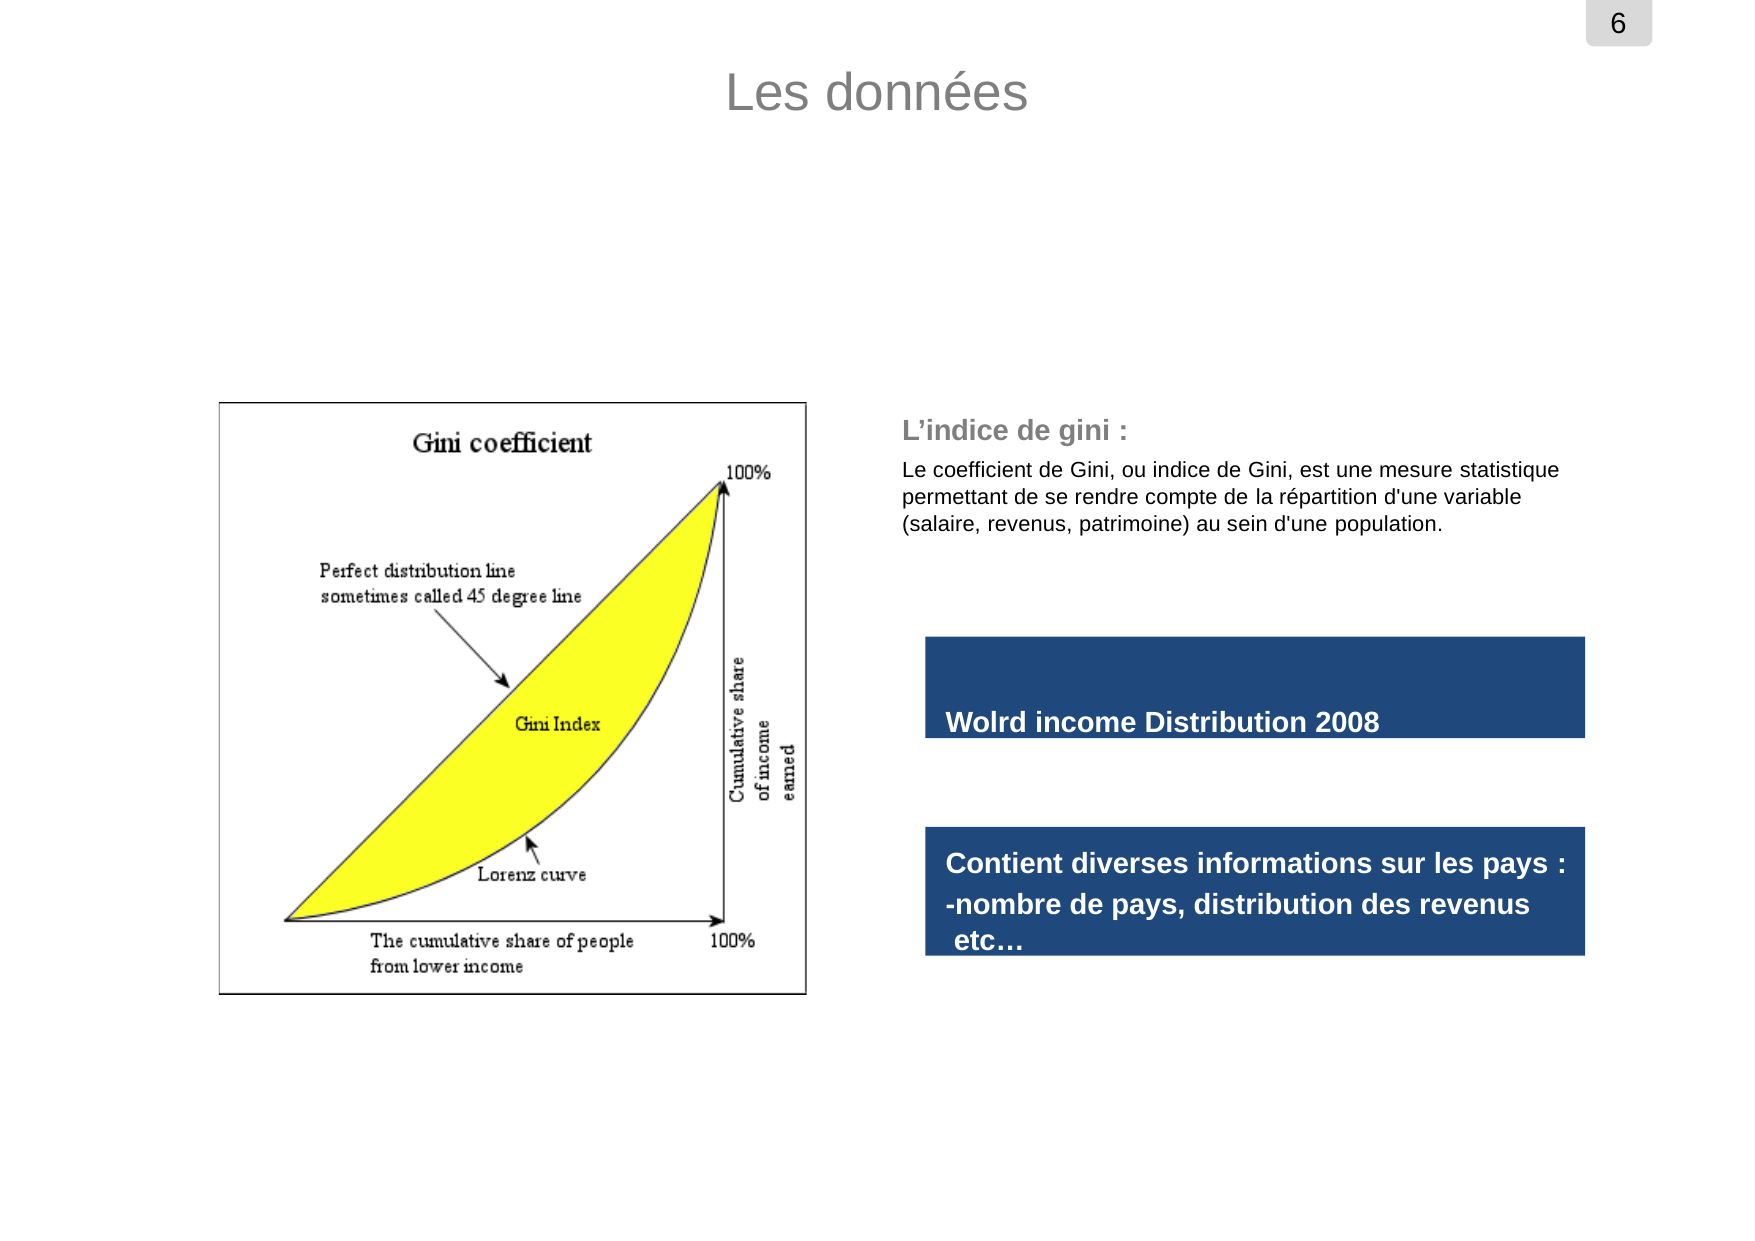

6
# Les données
L’indice de gini :
Le coefficient de Gini, ou indice de Gini, est une mesure statistique  permettant de se rendre compte de la répartition d'une variable  (salaire, revenus, patrimoine) au sein d'une population.

Wolrd income Distribution 2008
Contient diverses informations sur les pays :
-nombre de pays, distribution des revenus  etc…